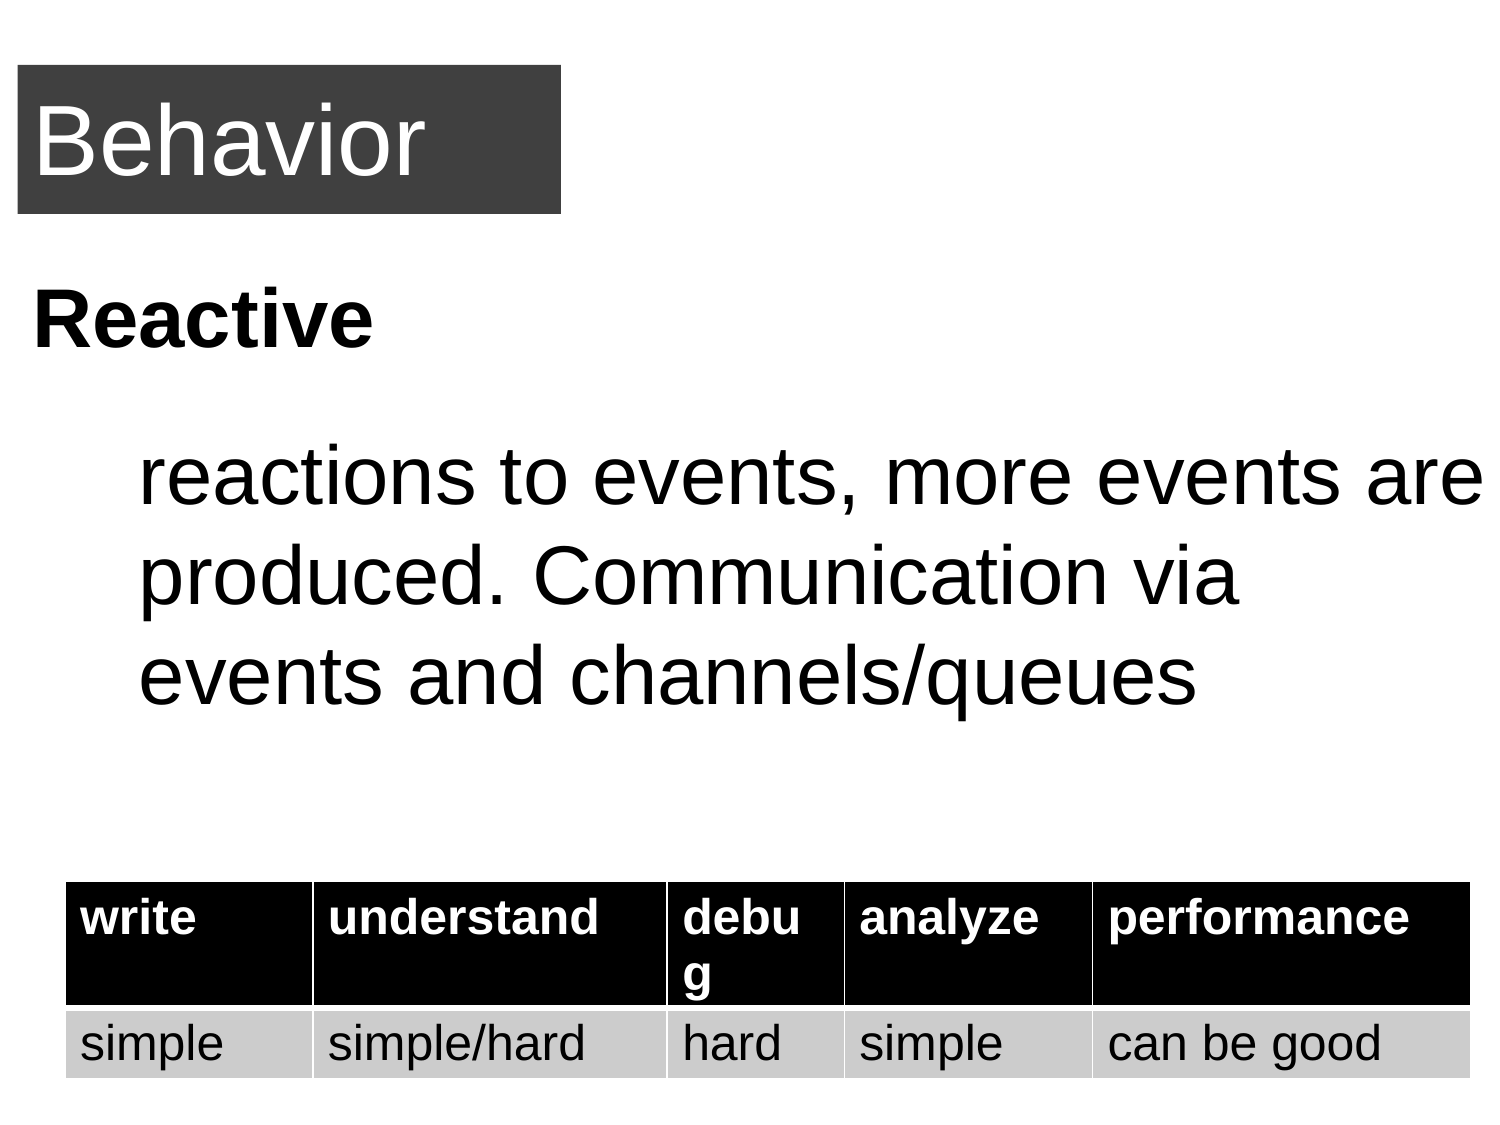

Behavior
Reactive
reactions to events, more events are produced. Communication via
events and channels/queues

| write | understand | debug | analyze | performance |
| --- | --- | --- | --- | --- |
| simple | simple/hard | hard | simple | can be good |